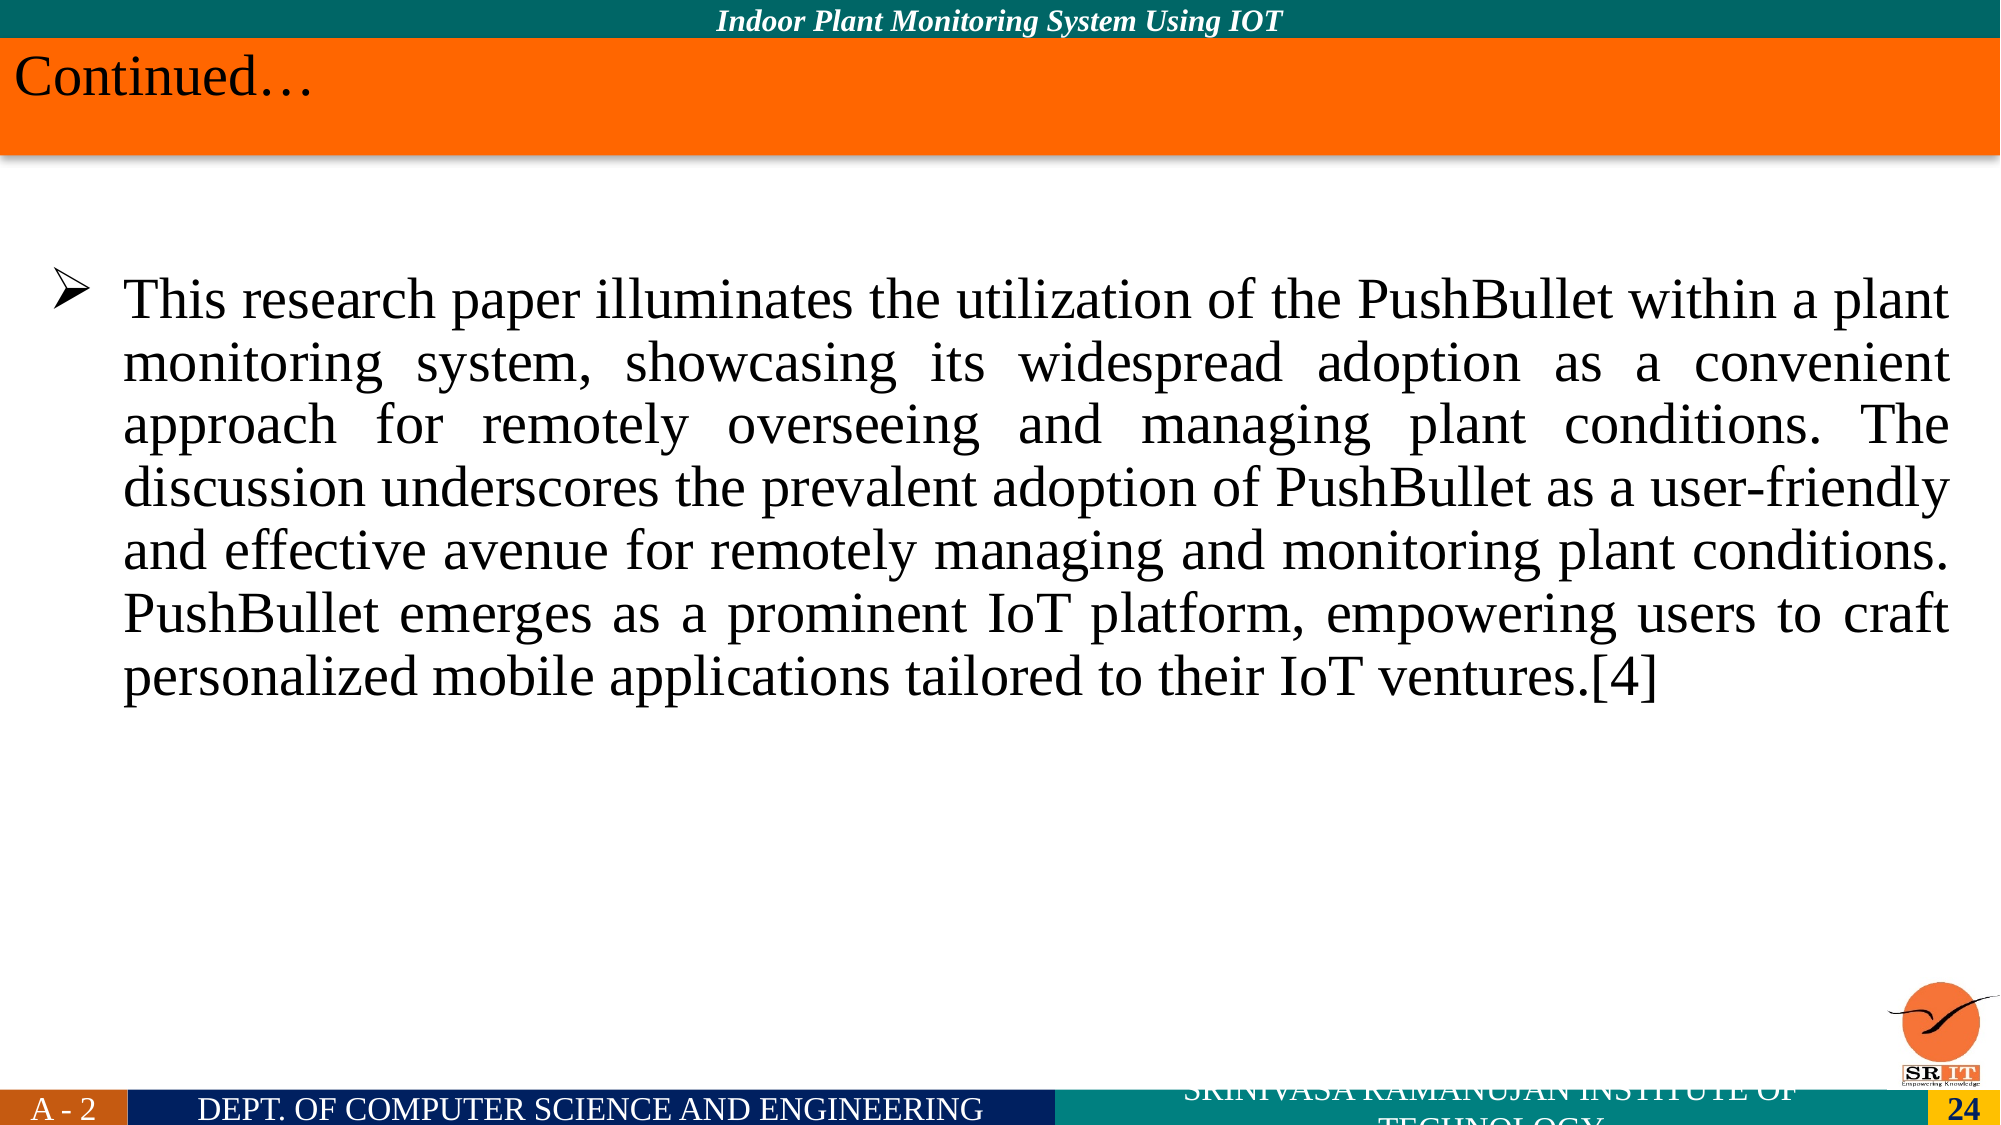

# Continued…
This research paper illuminates the utilization of the PushBullet within a plant monitoring system, showcasing its widespread adoption as a convenient approach for remotely overseeing and managing plant conditions. The discussion underscores the prevalent adoption of PushBullet as a user-friendly and effective avenue for remotely managing and monitoring plant conditions. PushBullet emerges as a prominent IoT platform, empowering users to craft personalized mobile applications tailored to their IoT ventures.[4]